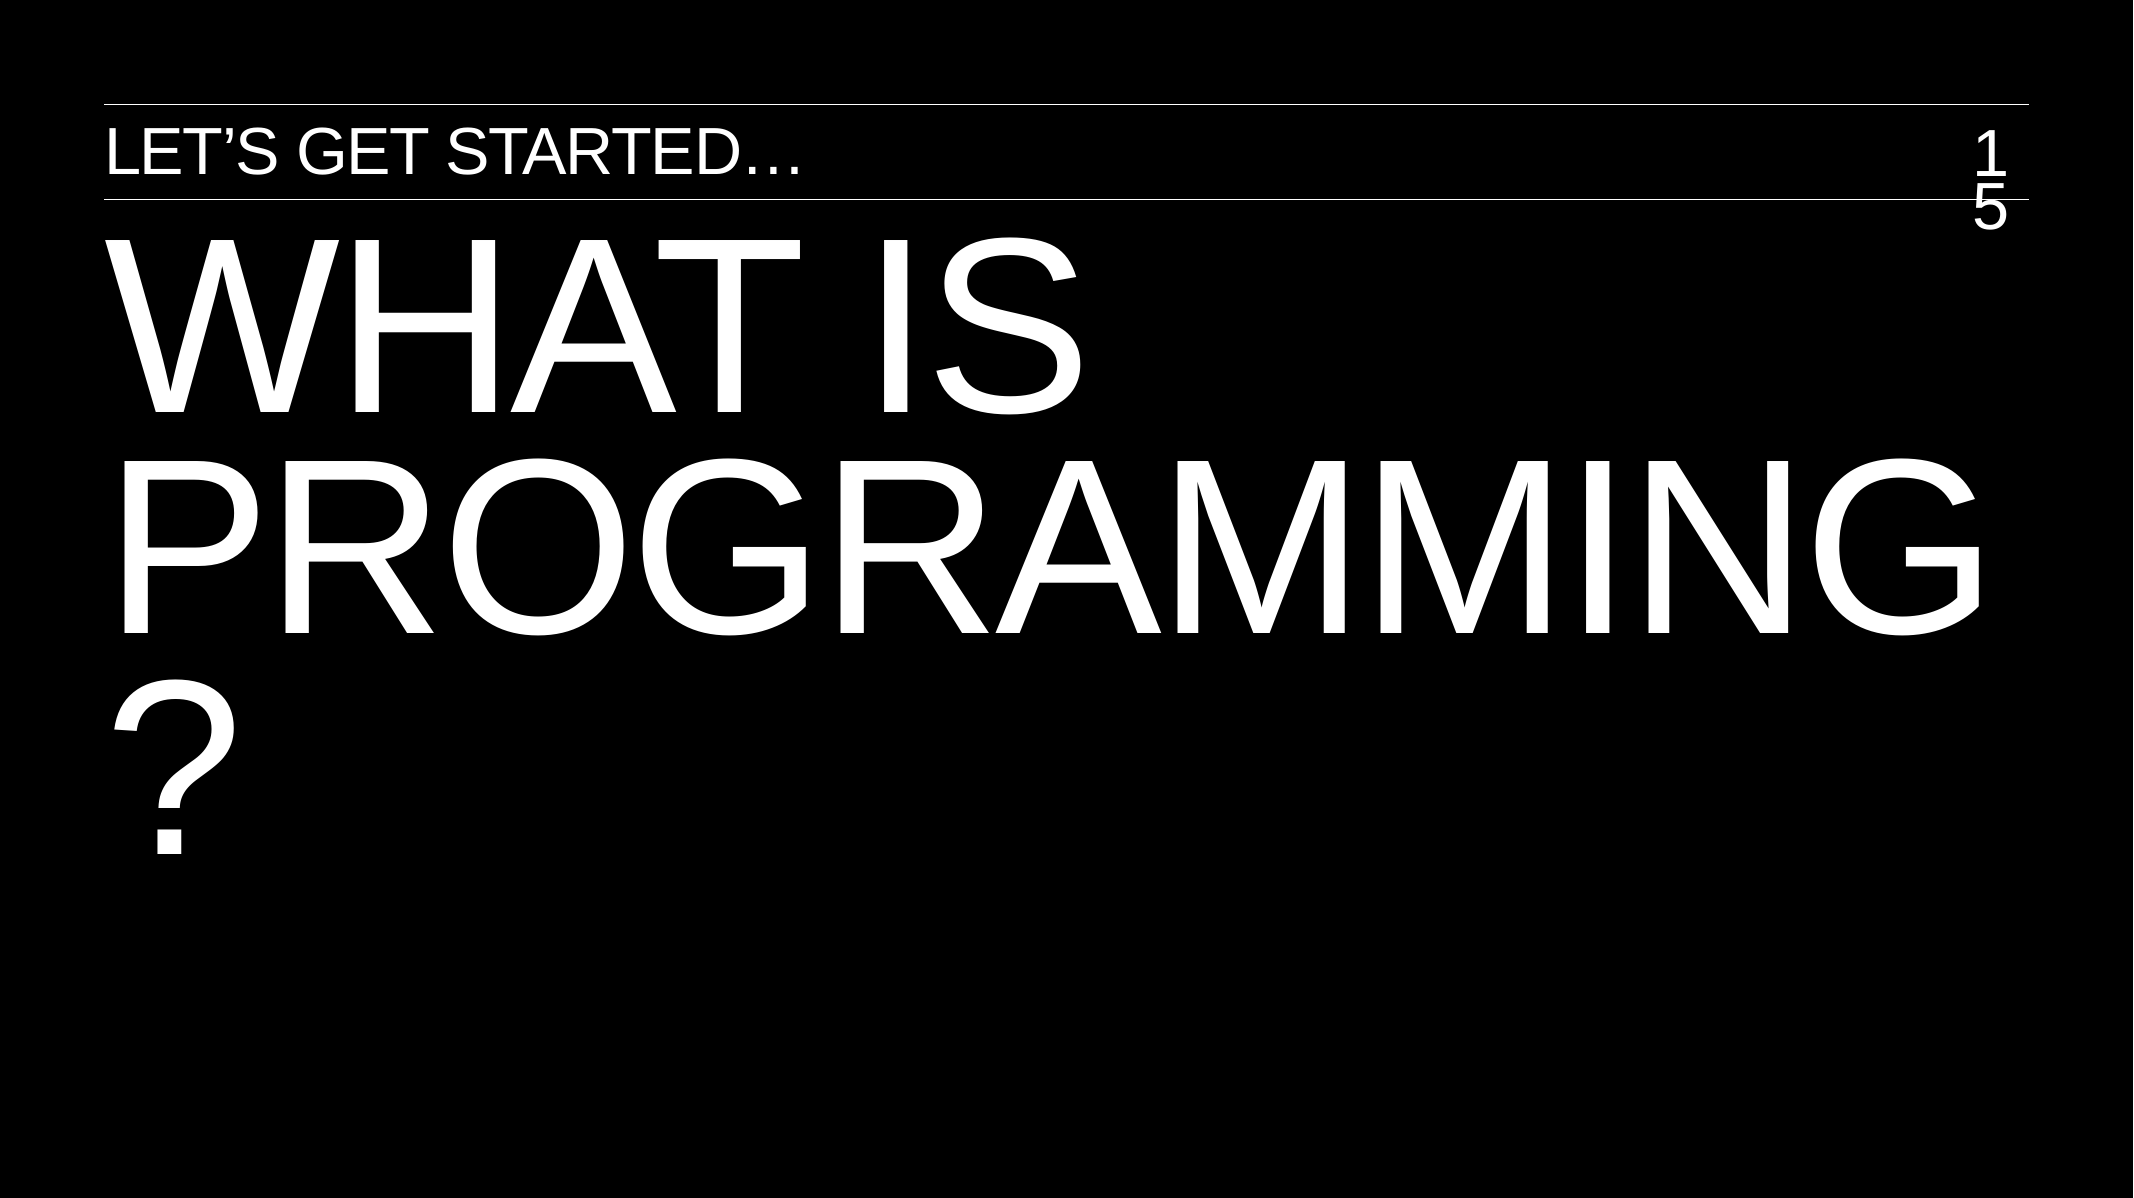

Let’s get started…
15

What is Programming?